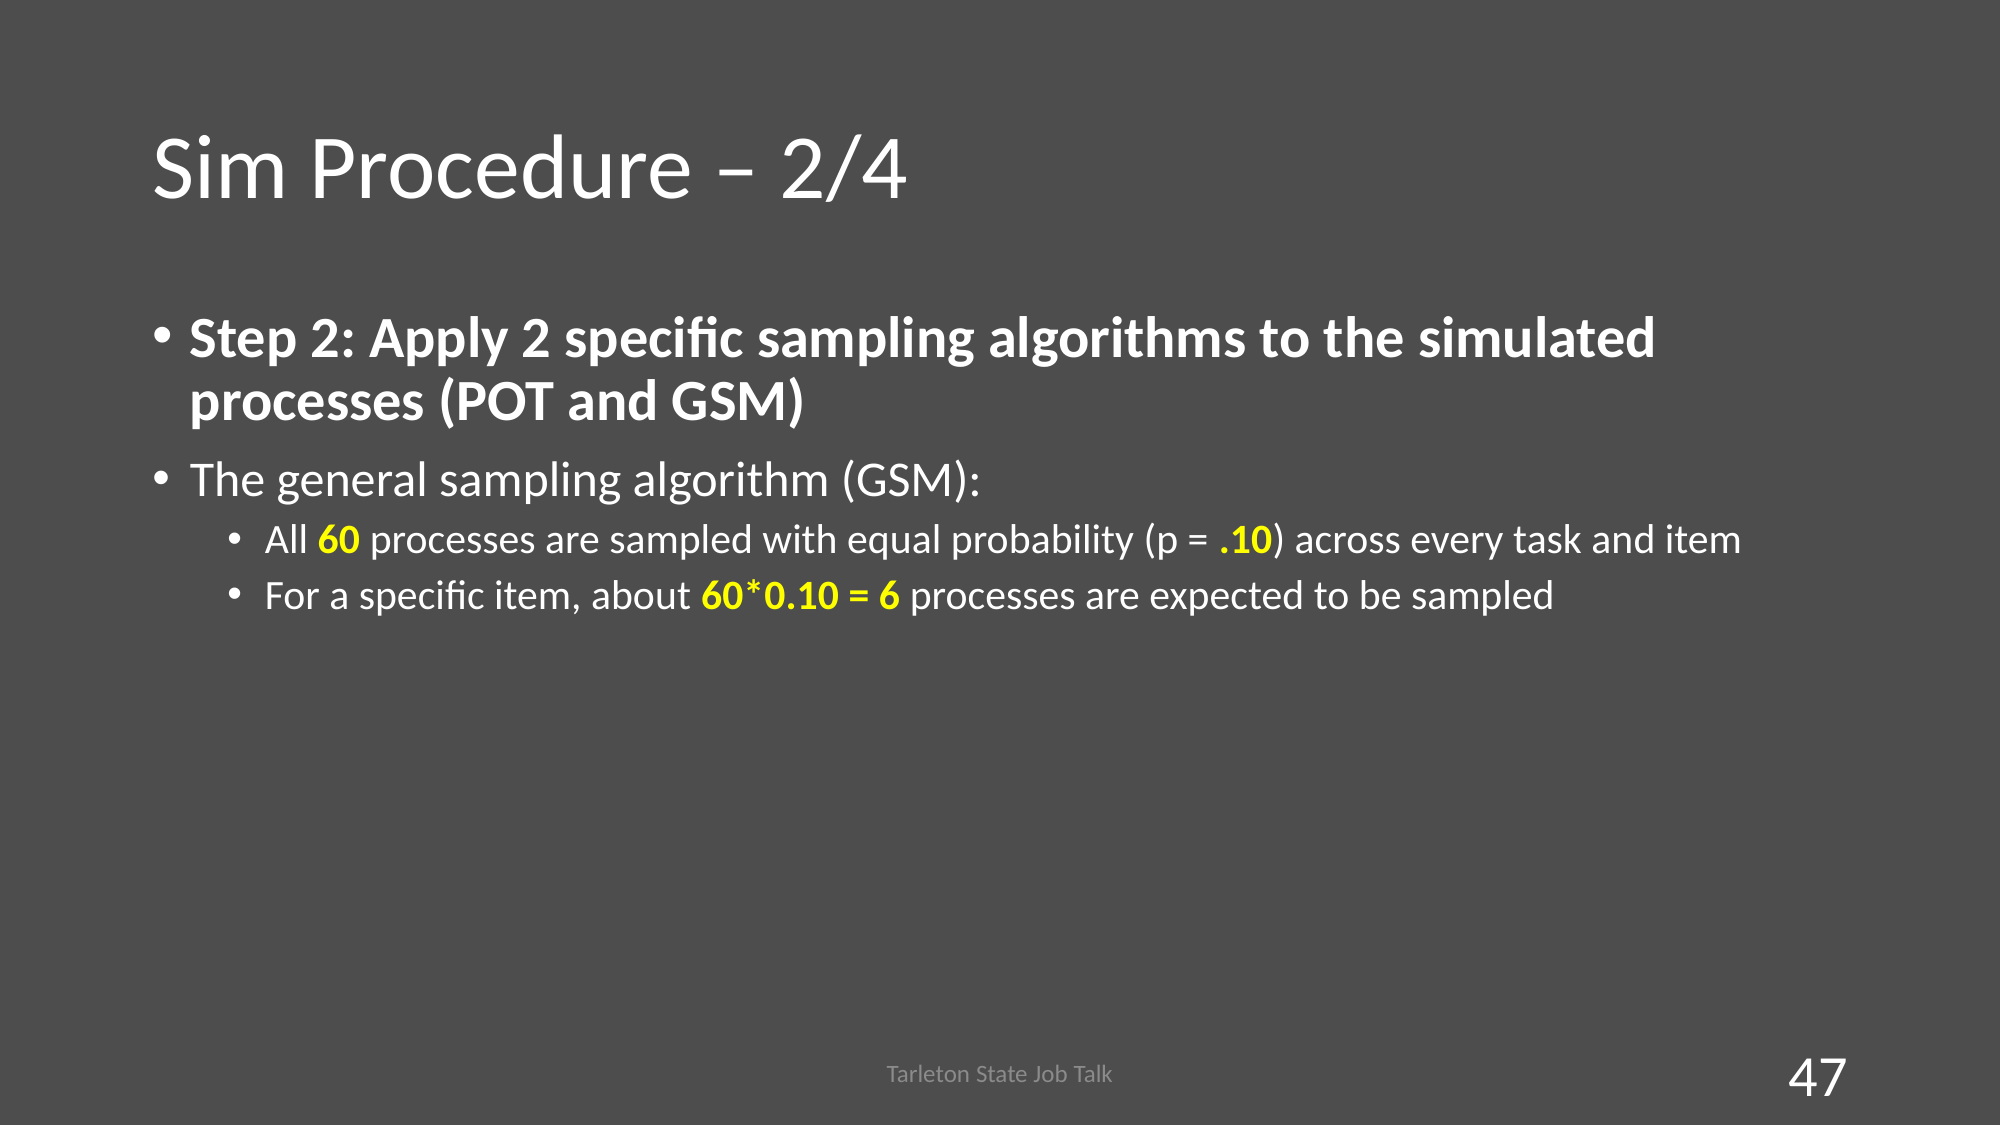

# Sim Procedure – 2/4
Step 2: Apply 2 specific sampling algorithms to the simulated processes (POT and GSM)
The general sampling algorithm (GSM):
All 60 processes are sampled with equal probability (p = .10) across every task and item
For a specific item, about 60*0.10 = 6 processes are expected to be sampled
Tarleton State Job Talk
47